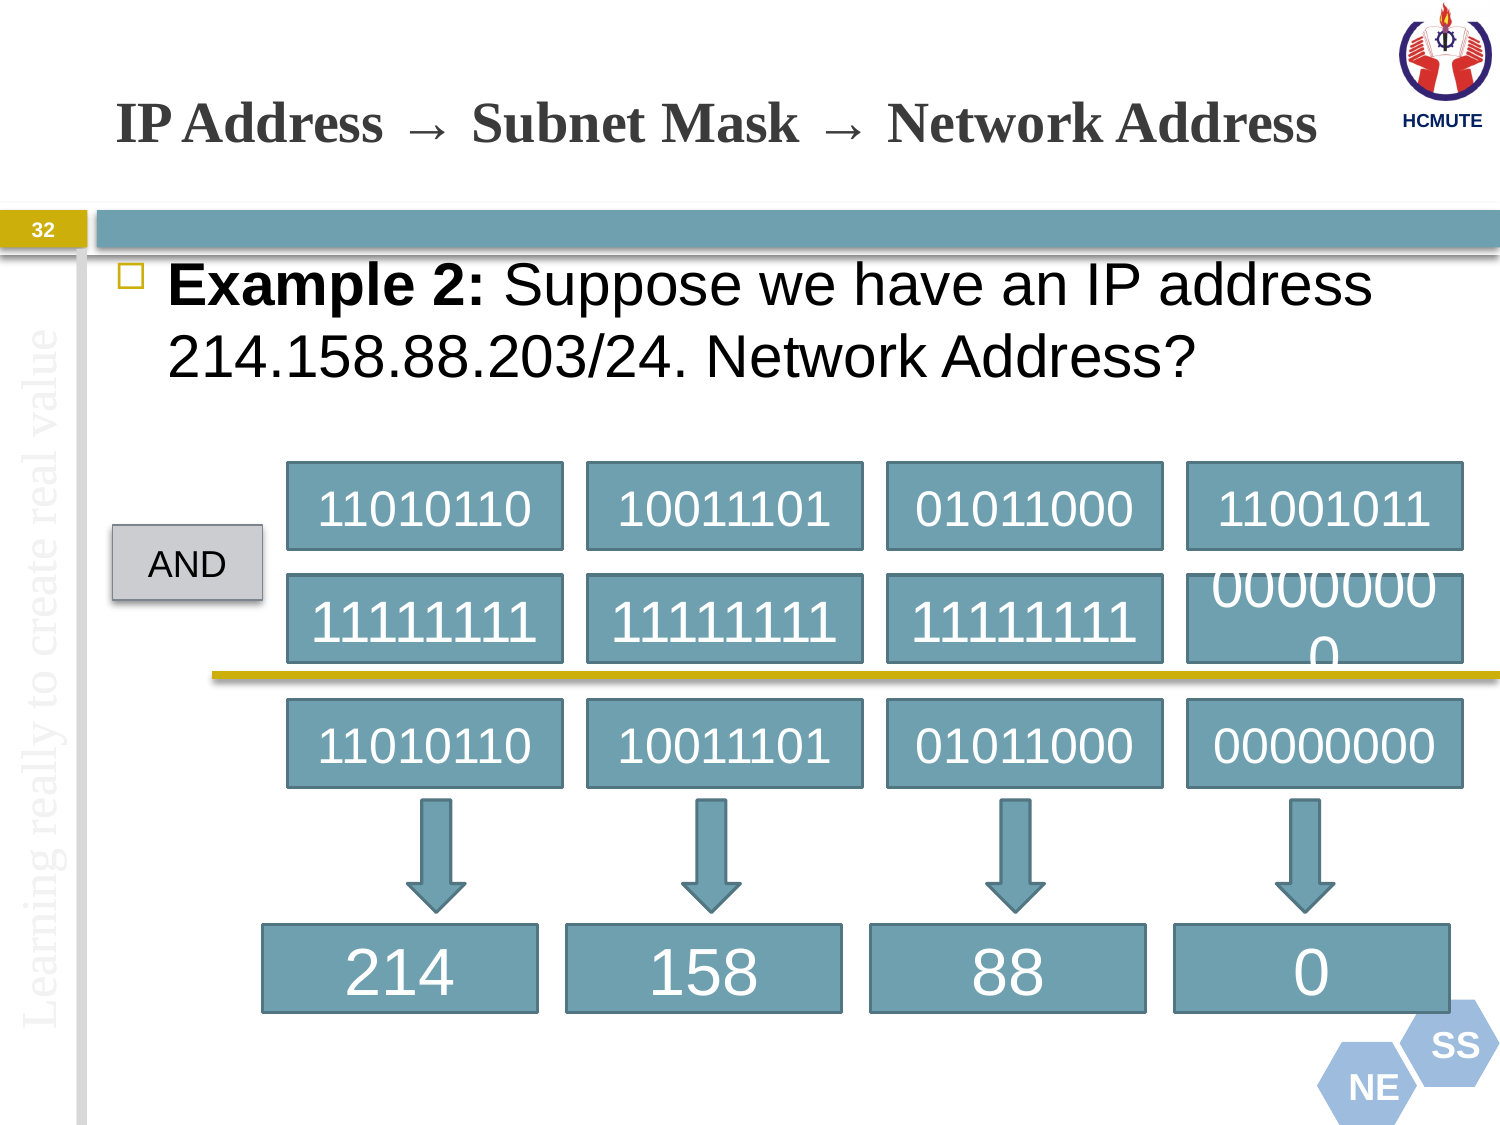

# IP Address → Subnet Mask → Network Address
32
Example 2: Suppose we have an IP address 214.158.88.203/24. Network Address?

11010110
10011101
01011000
11001011
AND
11111111
11111111
11111111
00000000
11010110
10011101
01011000
00000000

214
158
88
0